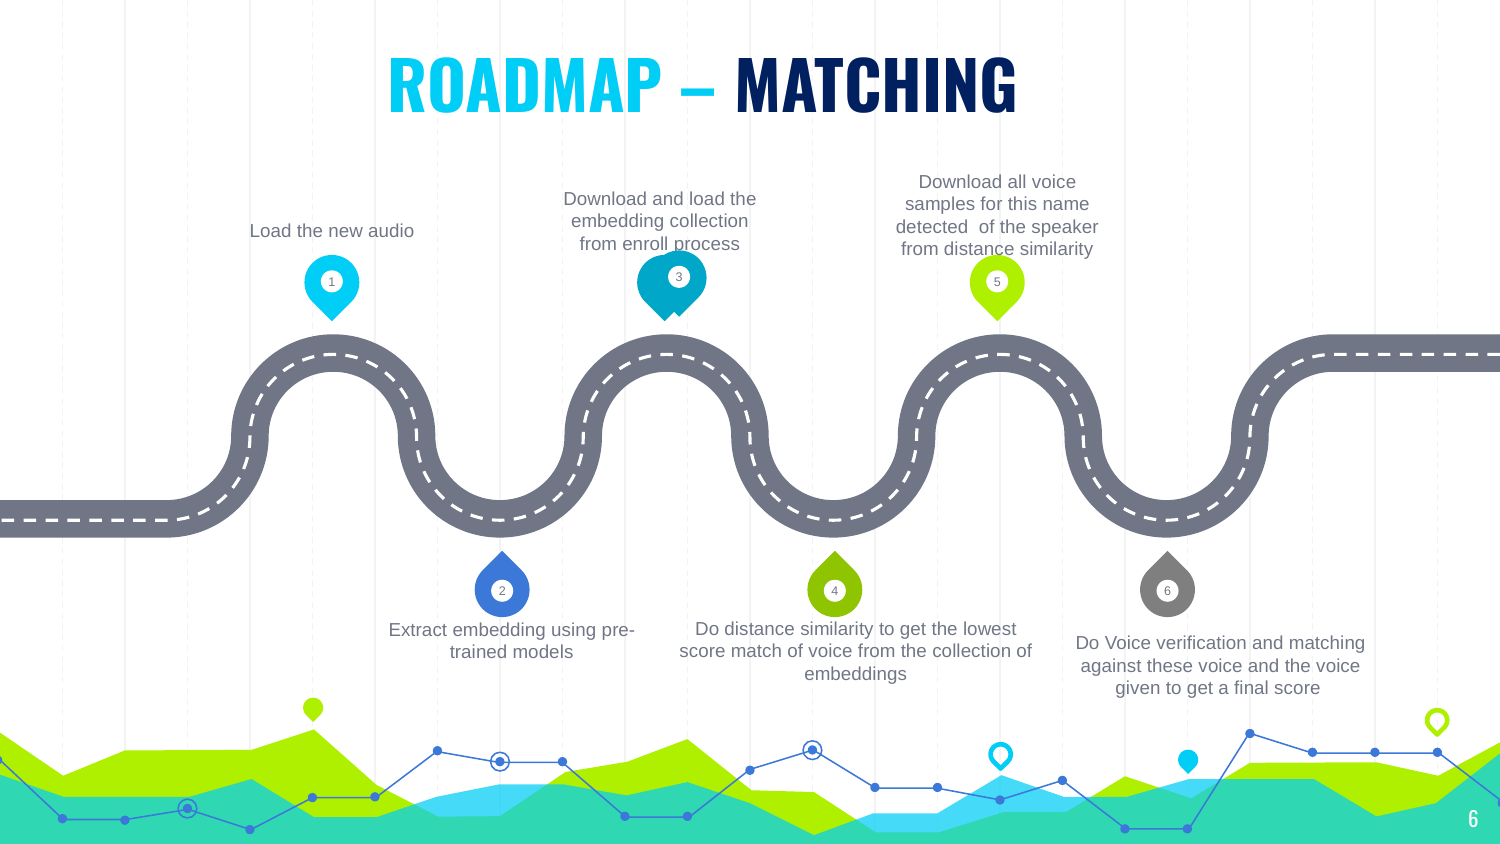

# ROADMAP – MATCHING
Load the new audio
Download and load the embedding collection from enroll process
Download all voice samples for this name detected  of the speaker from distance similarity

3

1

3

5

2

4

6
Do distance similarity to get the lowest score match of voice from the collection of embeddings
Extract embedding using pre-trained models
Do Voice verification and matching against these voice and the voice given to get a final score
6